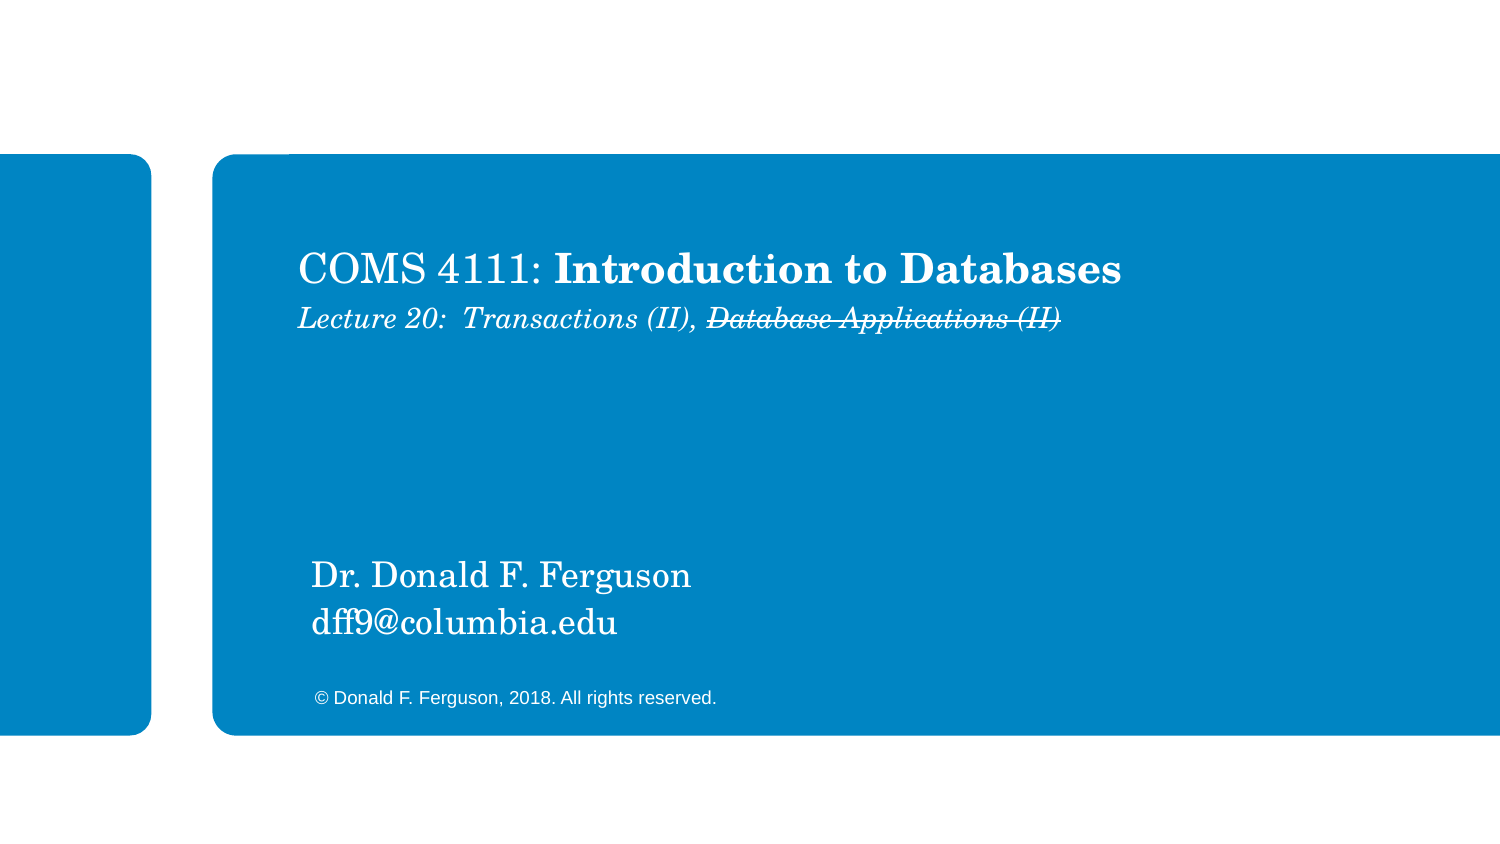

COMS 4111: Introduction to Databases
Lecture 20:  Transactions (II), Database Applications (II)
Dr. Donald F. Ferguson
dff9@columbia.edu